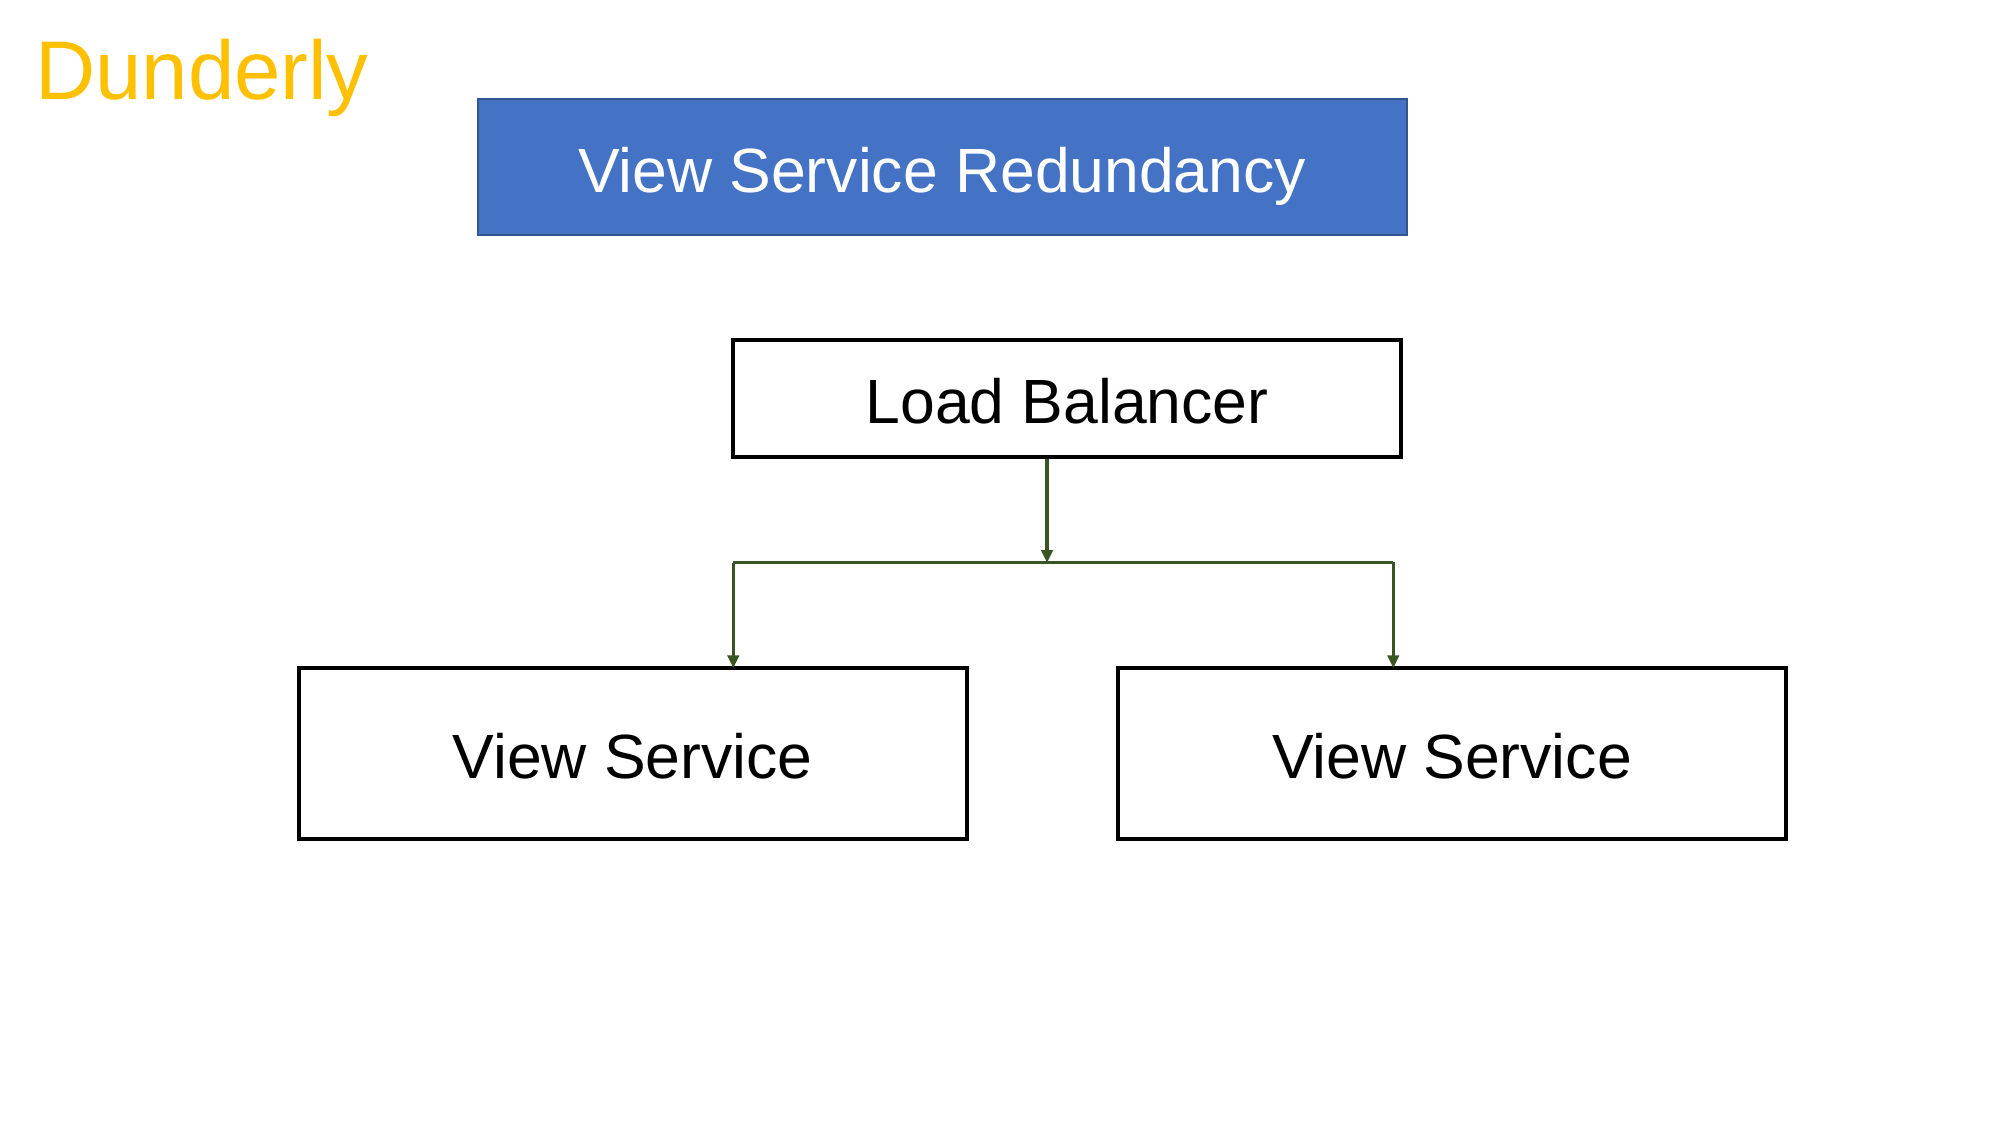

Dunderly
View Service Redundancy
Load Balancer
View Service
View Service